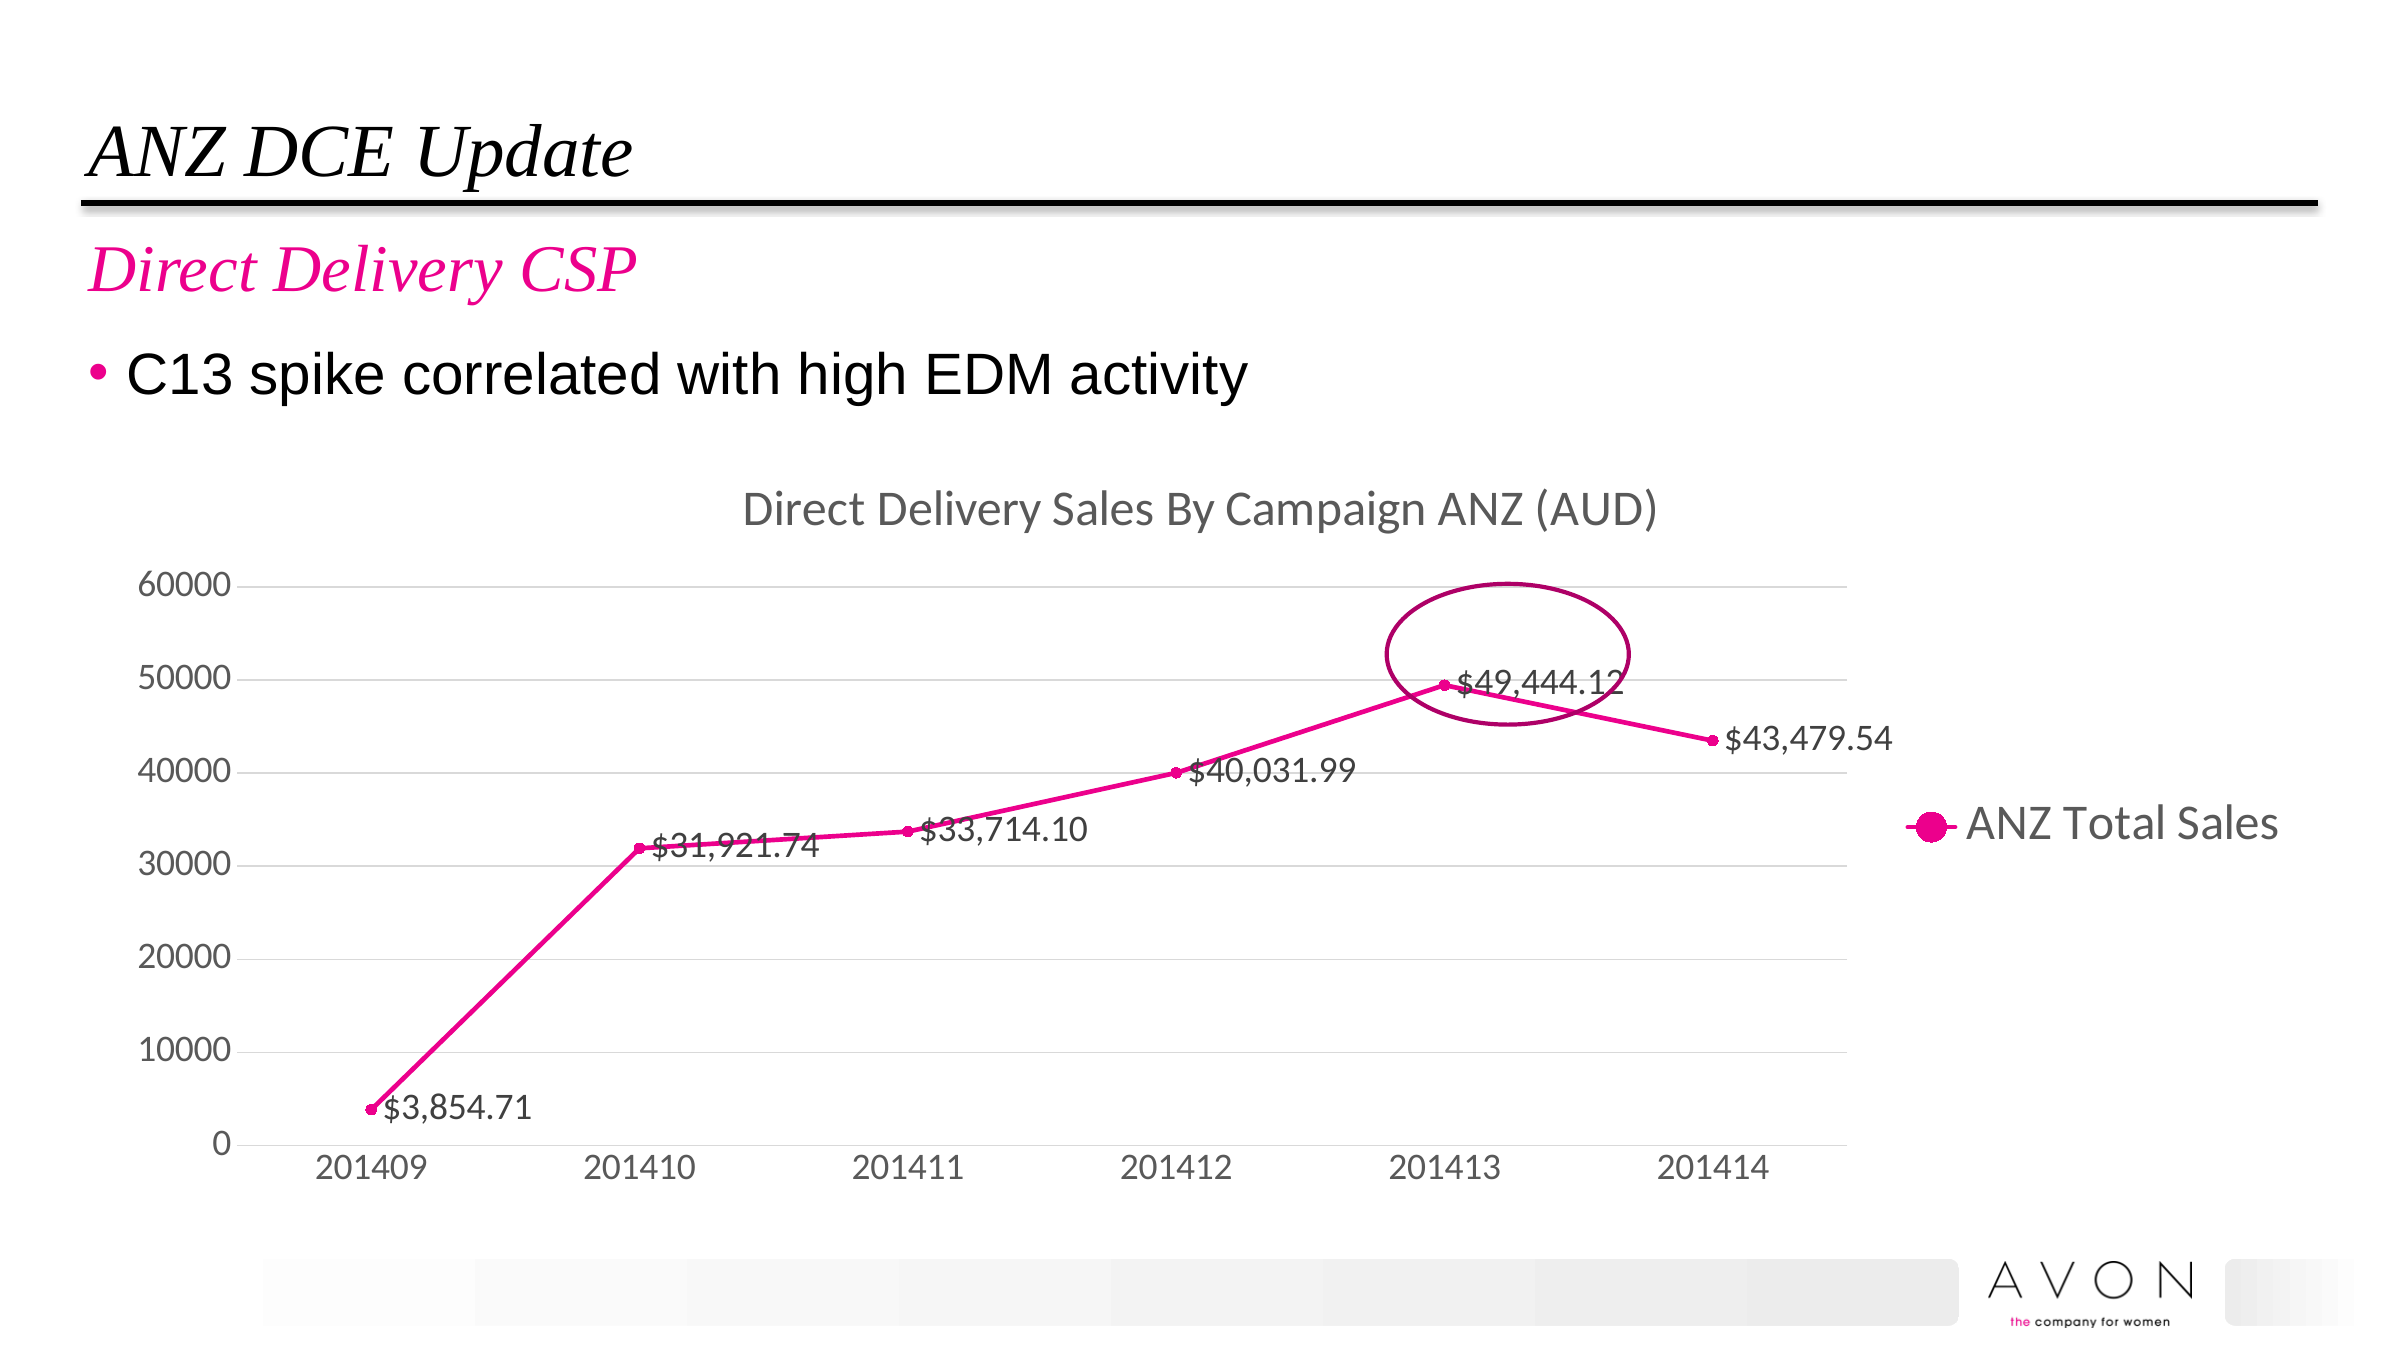

# ANZ DCE Update
Direct Delivery CSP
C13 spike correlated with high EDM activity

### Chart:

| Category | ANZ Total Sales |
|---|---|
| 201409 | 3854.7132000000006 |
| 201410 | 31921.741999999995 |
| 201411 | 33714.0952 |
| 201412 | 40031.985199999996 |
| 201413 | 49444.1184 |
| 201414 | 43479.5444 |